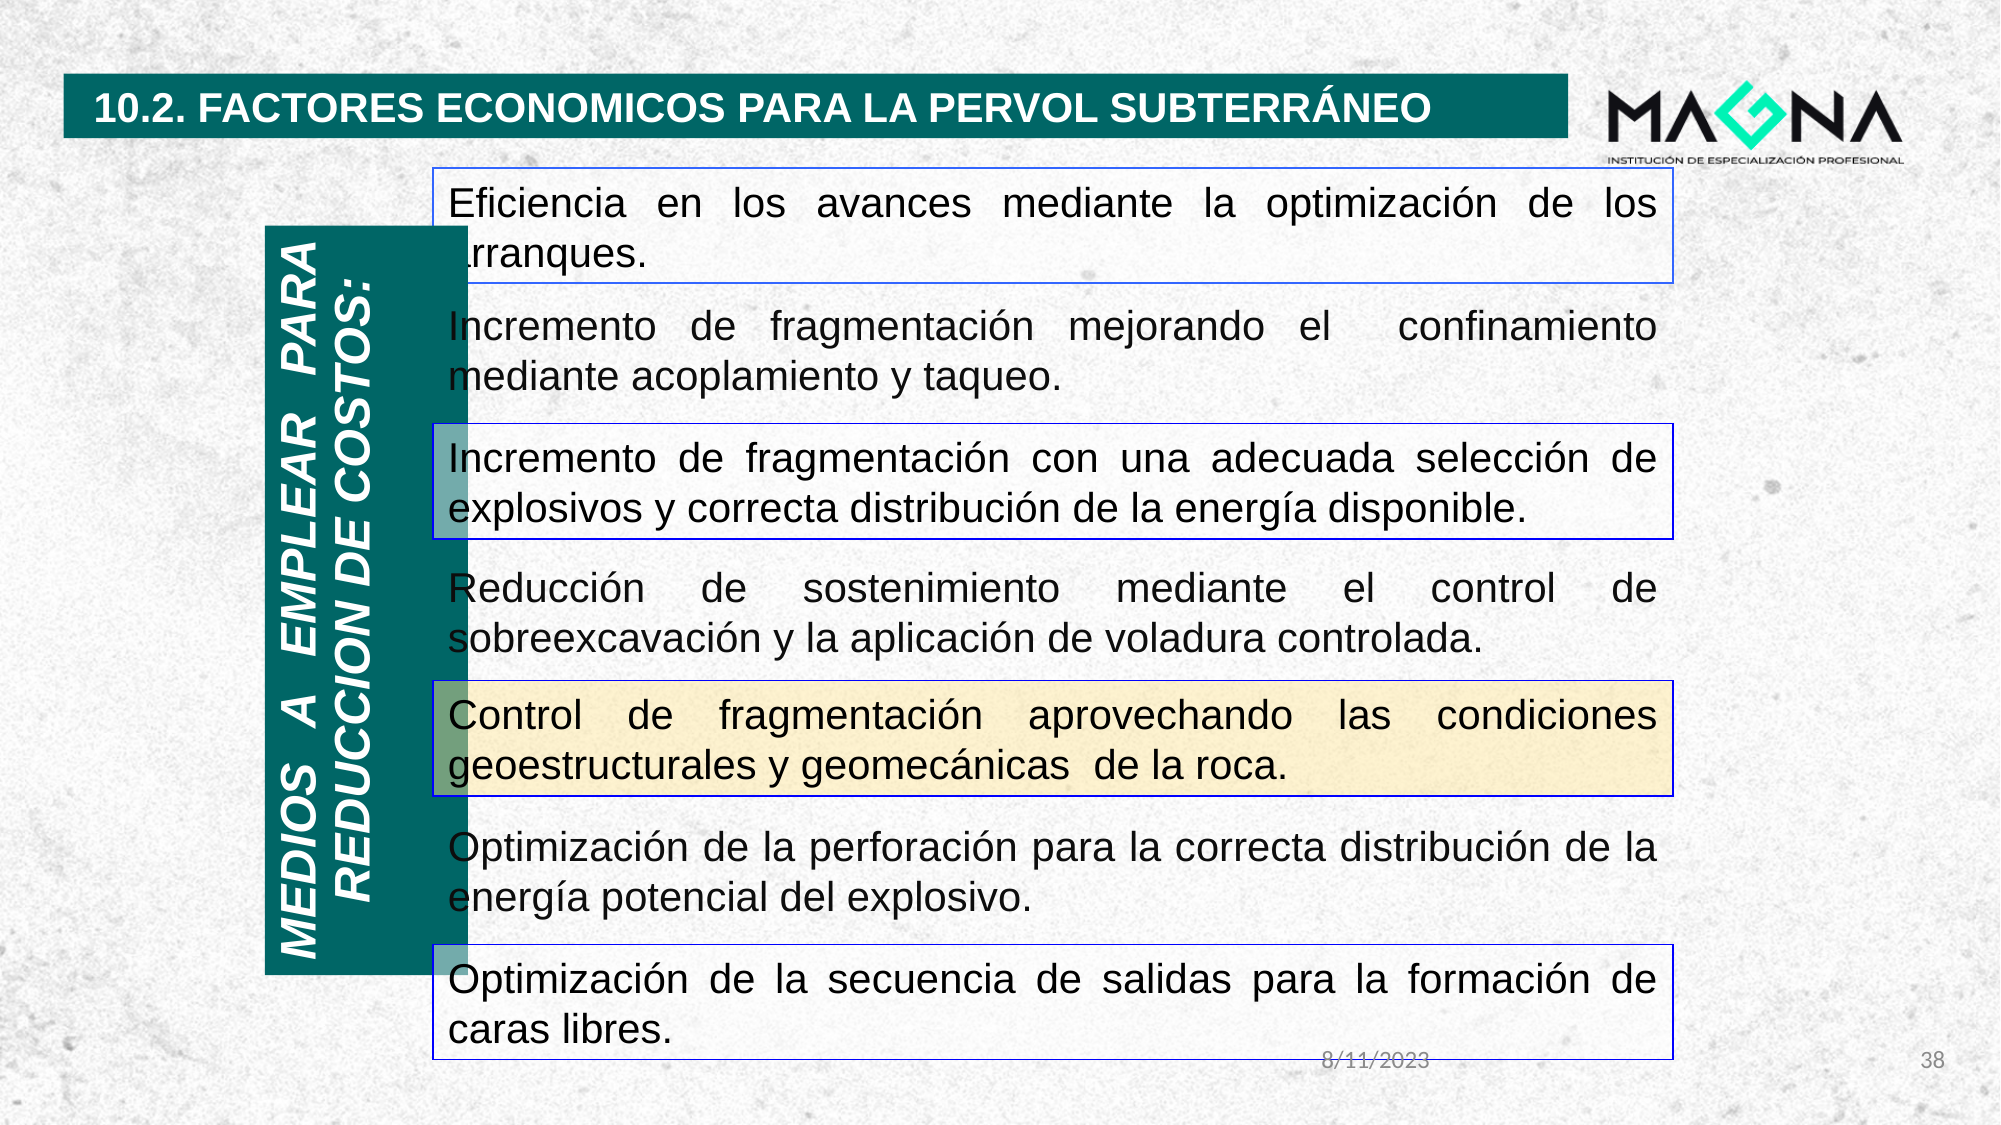

10.2. FACTORES ECONOMICOS PARA LA PERVOL SUBTERRÁNEO
Eficiencia en los avances mediante la optimización de los arranques.
Incremento de fragmentación mejorando el  confinamiento mediante acoplamiento y taqueo.
Incremento de fragmentación con una adecuada selección de explosivos y correcta distribución de la energía disponible.
# MEDIOS A EMPLEAR PARA REDUCCION DE COSTOS:
Reducción de sostenimiento mediante el control de sobreexcavación y la aplicación de voladura controlada.
Control de fragmentación aprovechando las condiciones geoestructurales y geomecánicas  de la roca.
Optimización de la perforación para la correcta distribución de la energía potencial del explosivo.
Optimización de la secuencia de salidas para la formación de caras libres.
8/11/2023
38